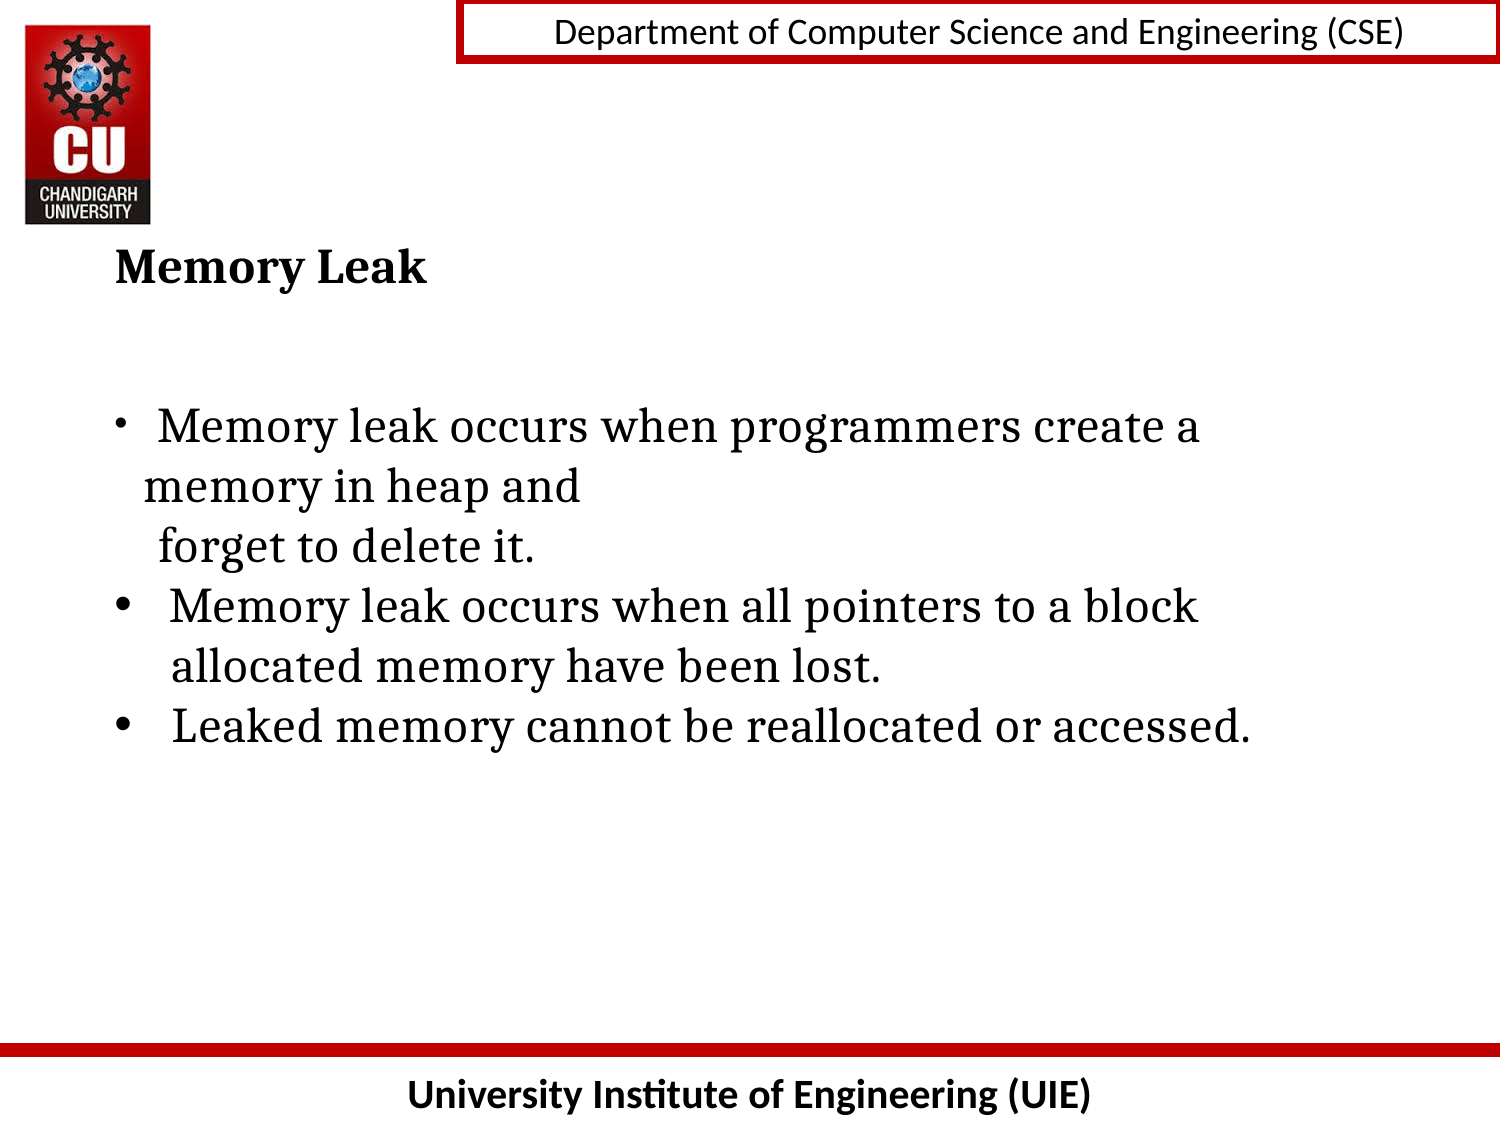

# Memory Leak

  Memory leak occurs when programmers create a memory in heap and
    forget to delete it.
Memory leak occurs when all pointers to a block allocated memory have been lost.
Leaked memory cannot be reallocated or accessed.

35